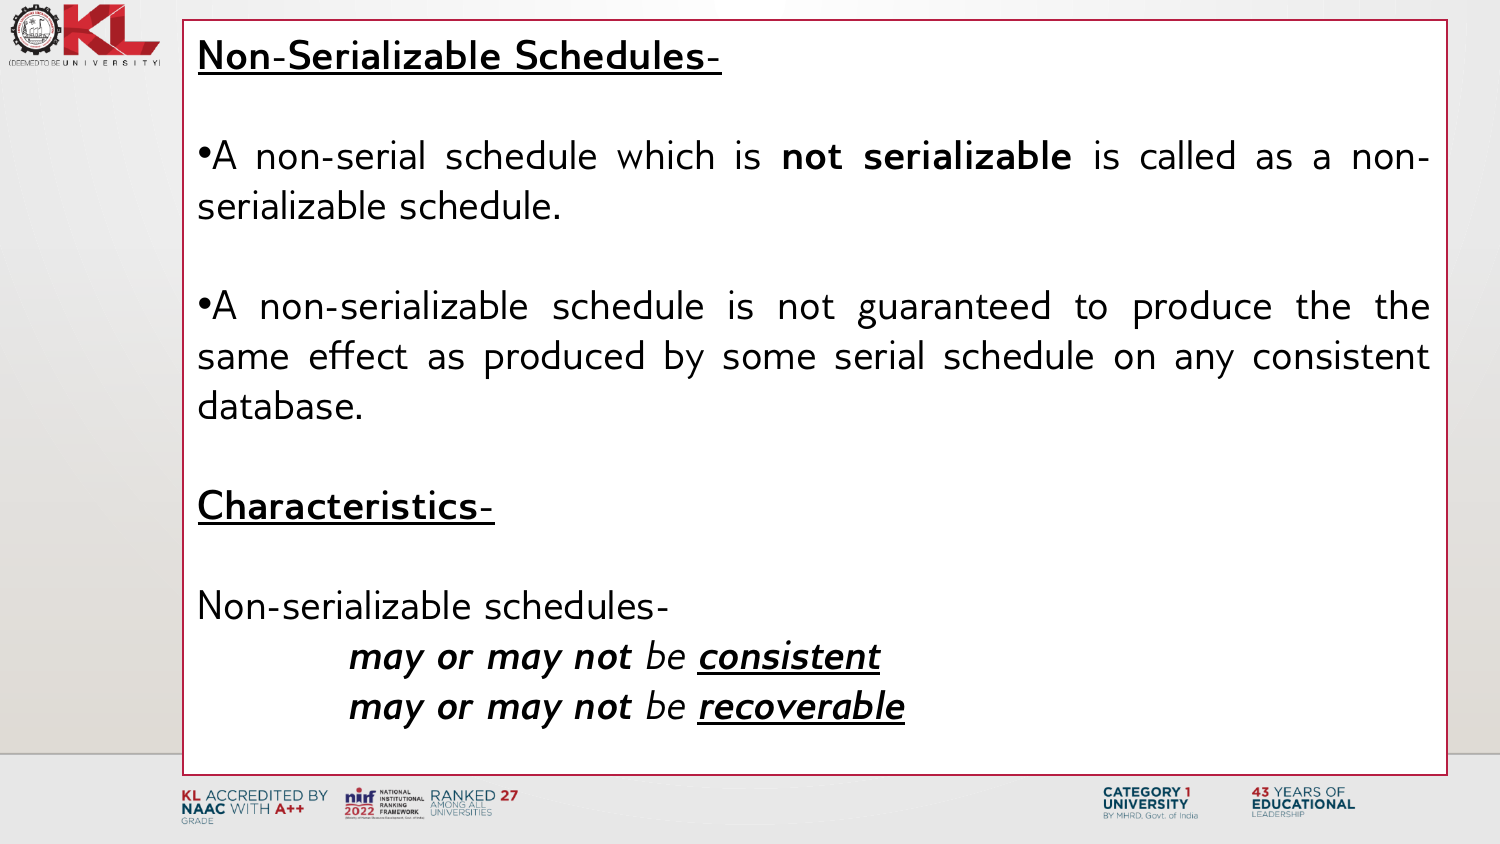

Non-Serializable Schedules-

A non-serial schedule which is not serializable is called as a non-serializable schedule.

A non-serializable schedule is not guaranteed to produce the the same effect as produced by some serial schedule on any consistent database.

Characteristics-

Non-serializable schedules-
	may or may not be consistent
	may or may not be recoverable